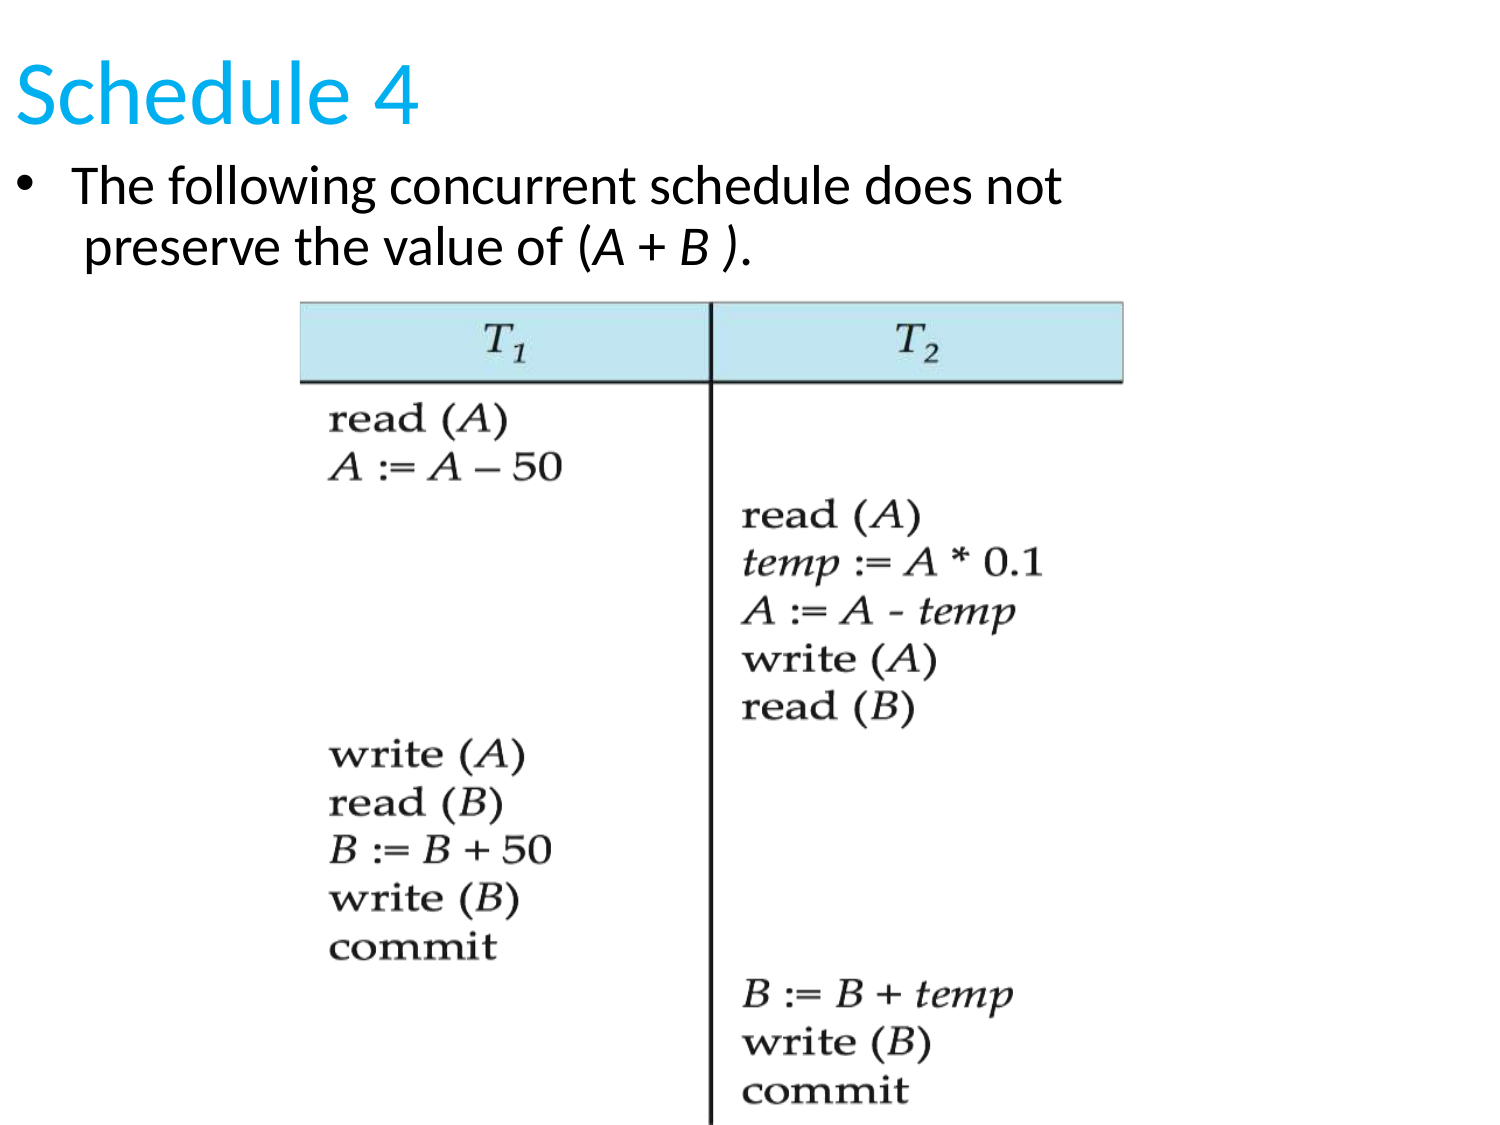

Schedule 4
The following concurrent schedule does not  preserve the value of (A + B ).